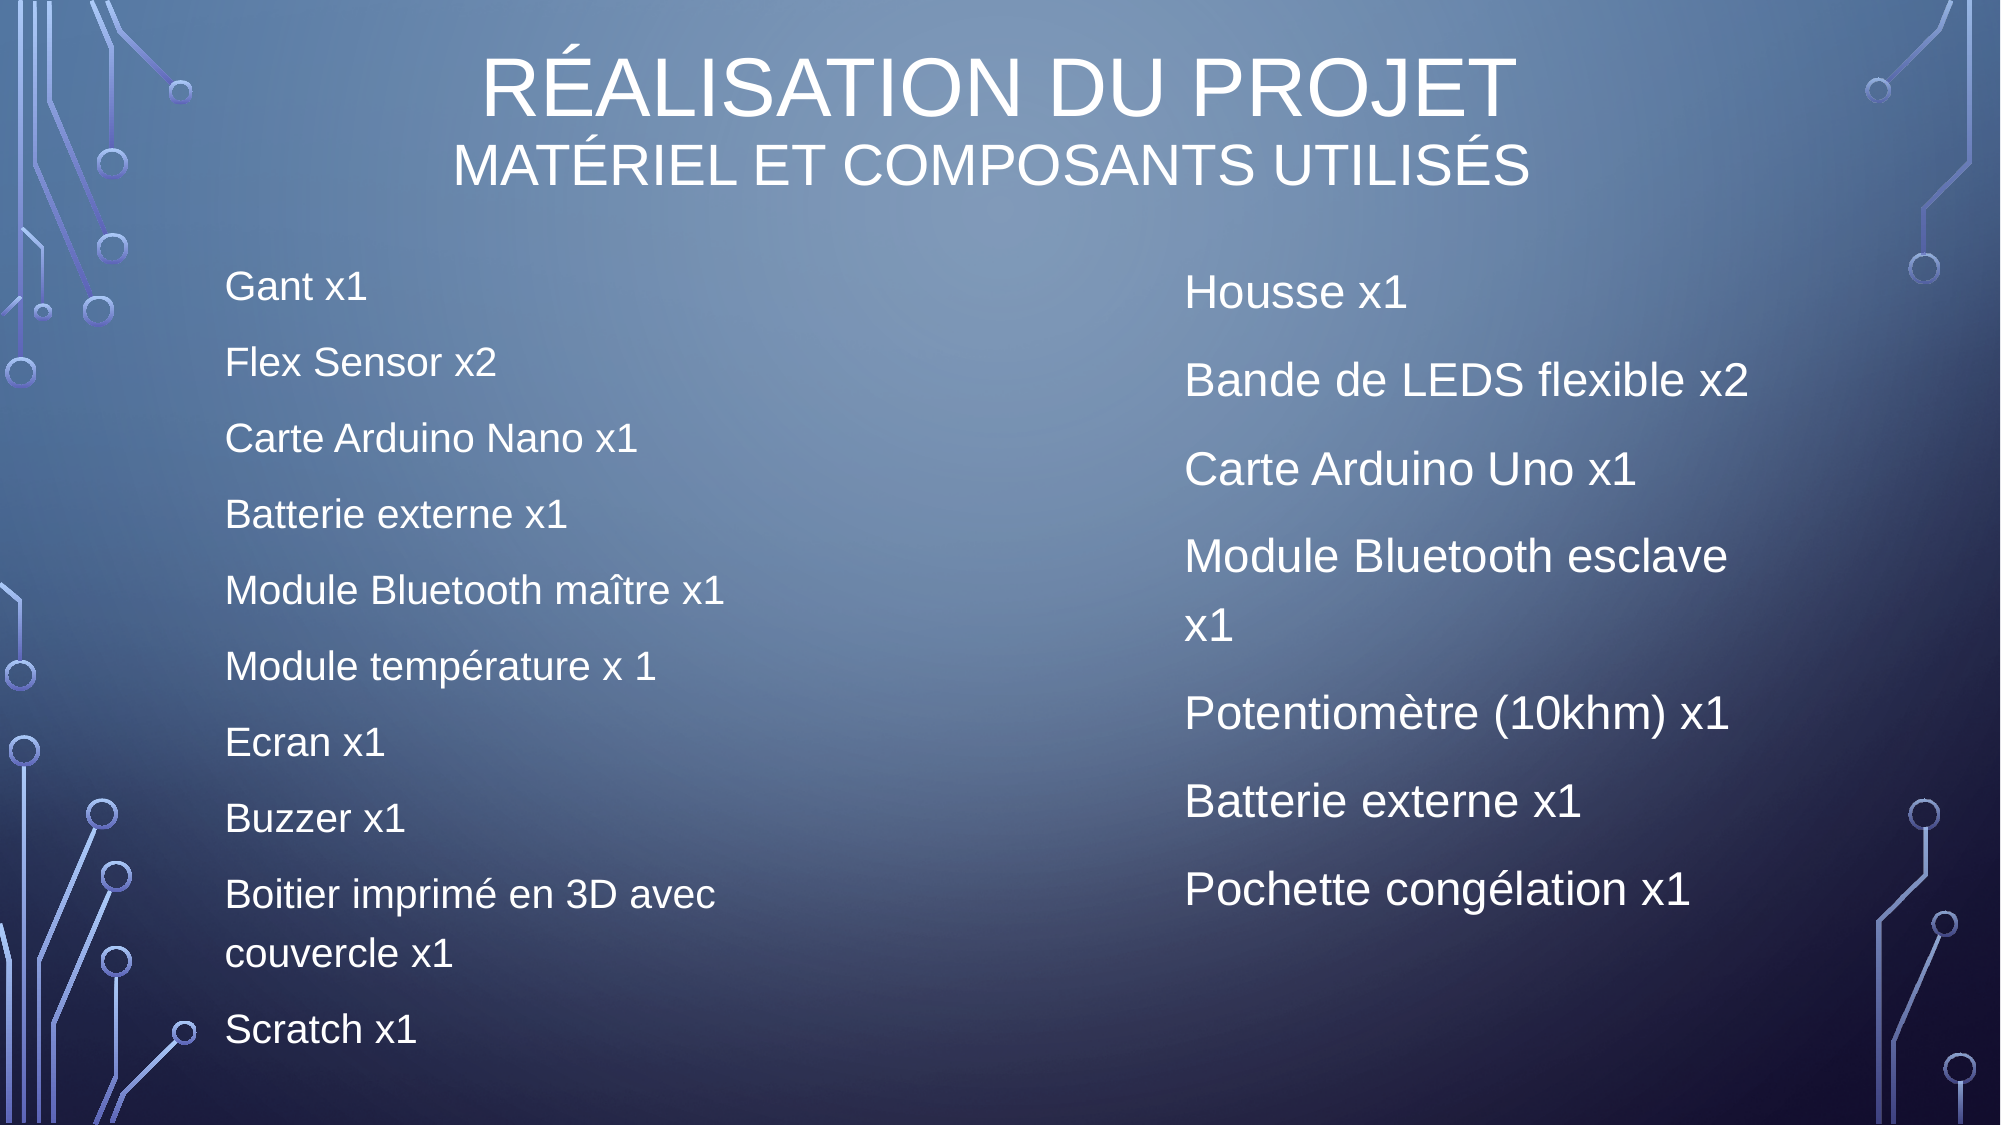

# Réalisation du projet Matériel et composants utilisés
Gant x1
Flex Sensor x2
Carte Arduino Nano x1
Batterie externe x1
Module Bluetooth maître x1
Module température x 1
Ecran x1
Buzzer x1
Boitier imprimé en 3D avec couvercle x1
Scratch x1

Housse x1
Bande de LEDS flexible x2
Carte Arduino Uno x1
Module Bluetooth esclave x1
Potentiomètre (10khm) x1
Batterie externe x1
Pochette congélation x1